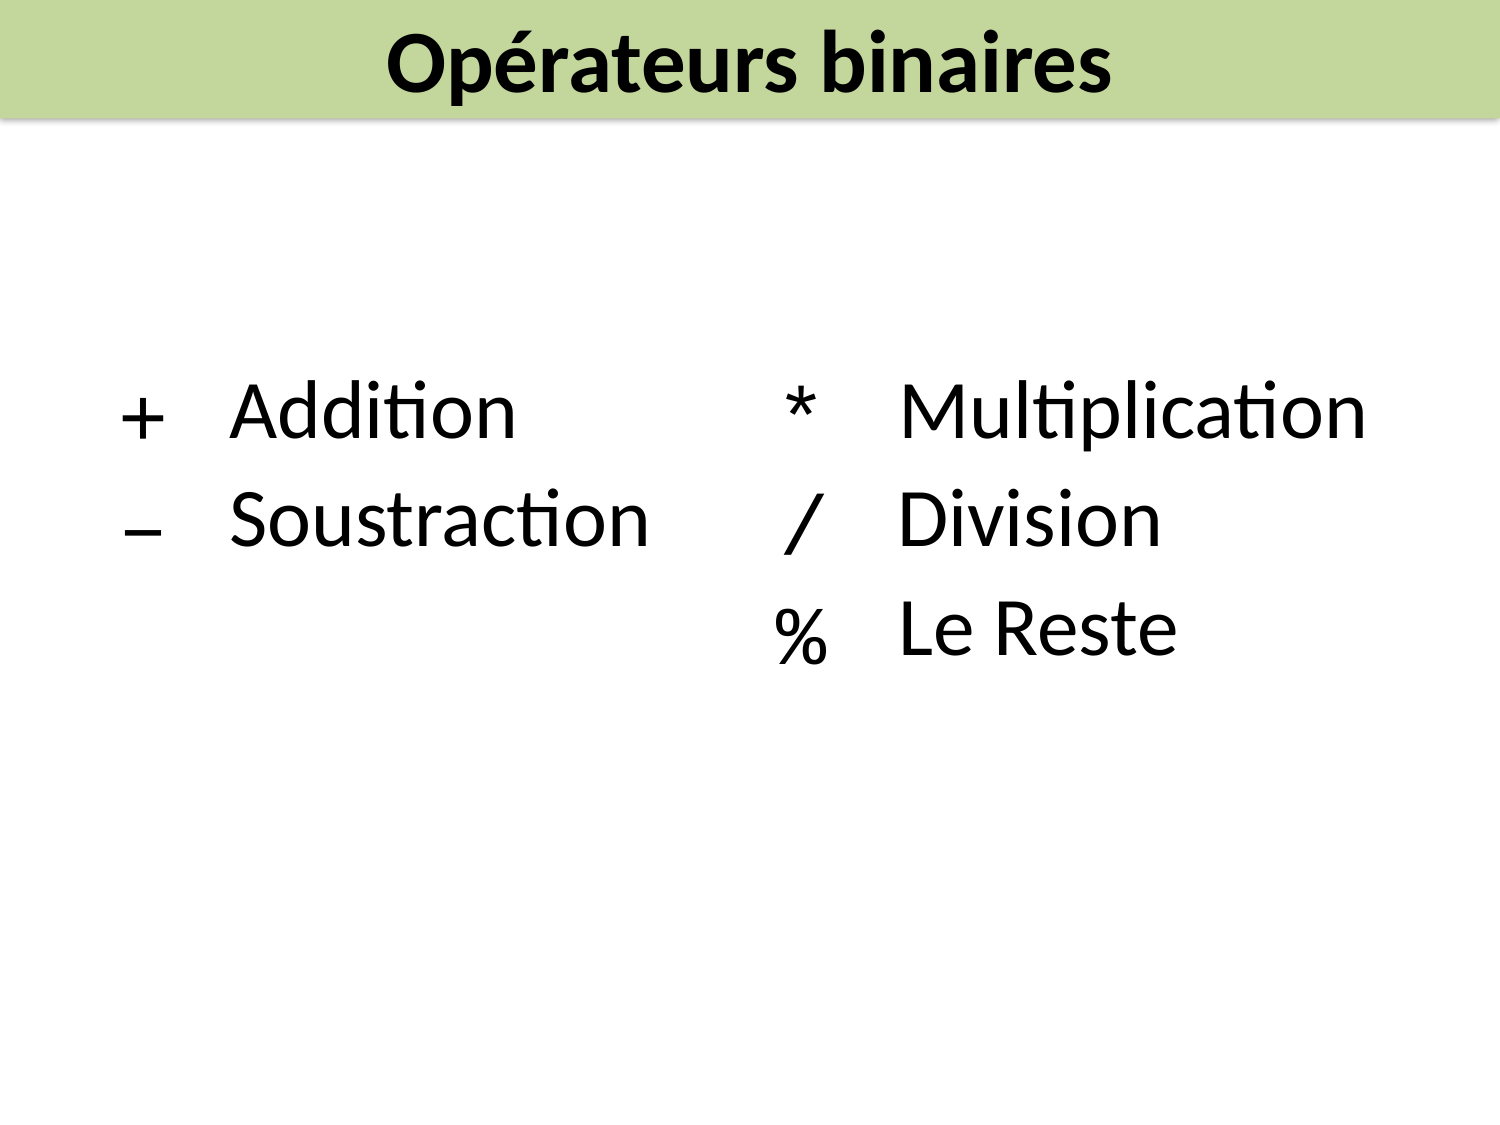

Opérateurs binaires
Addition
Multiplication
+
*
Soustraction
Division
–
/
Le Reste
%